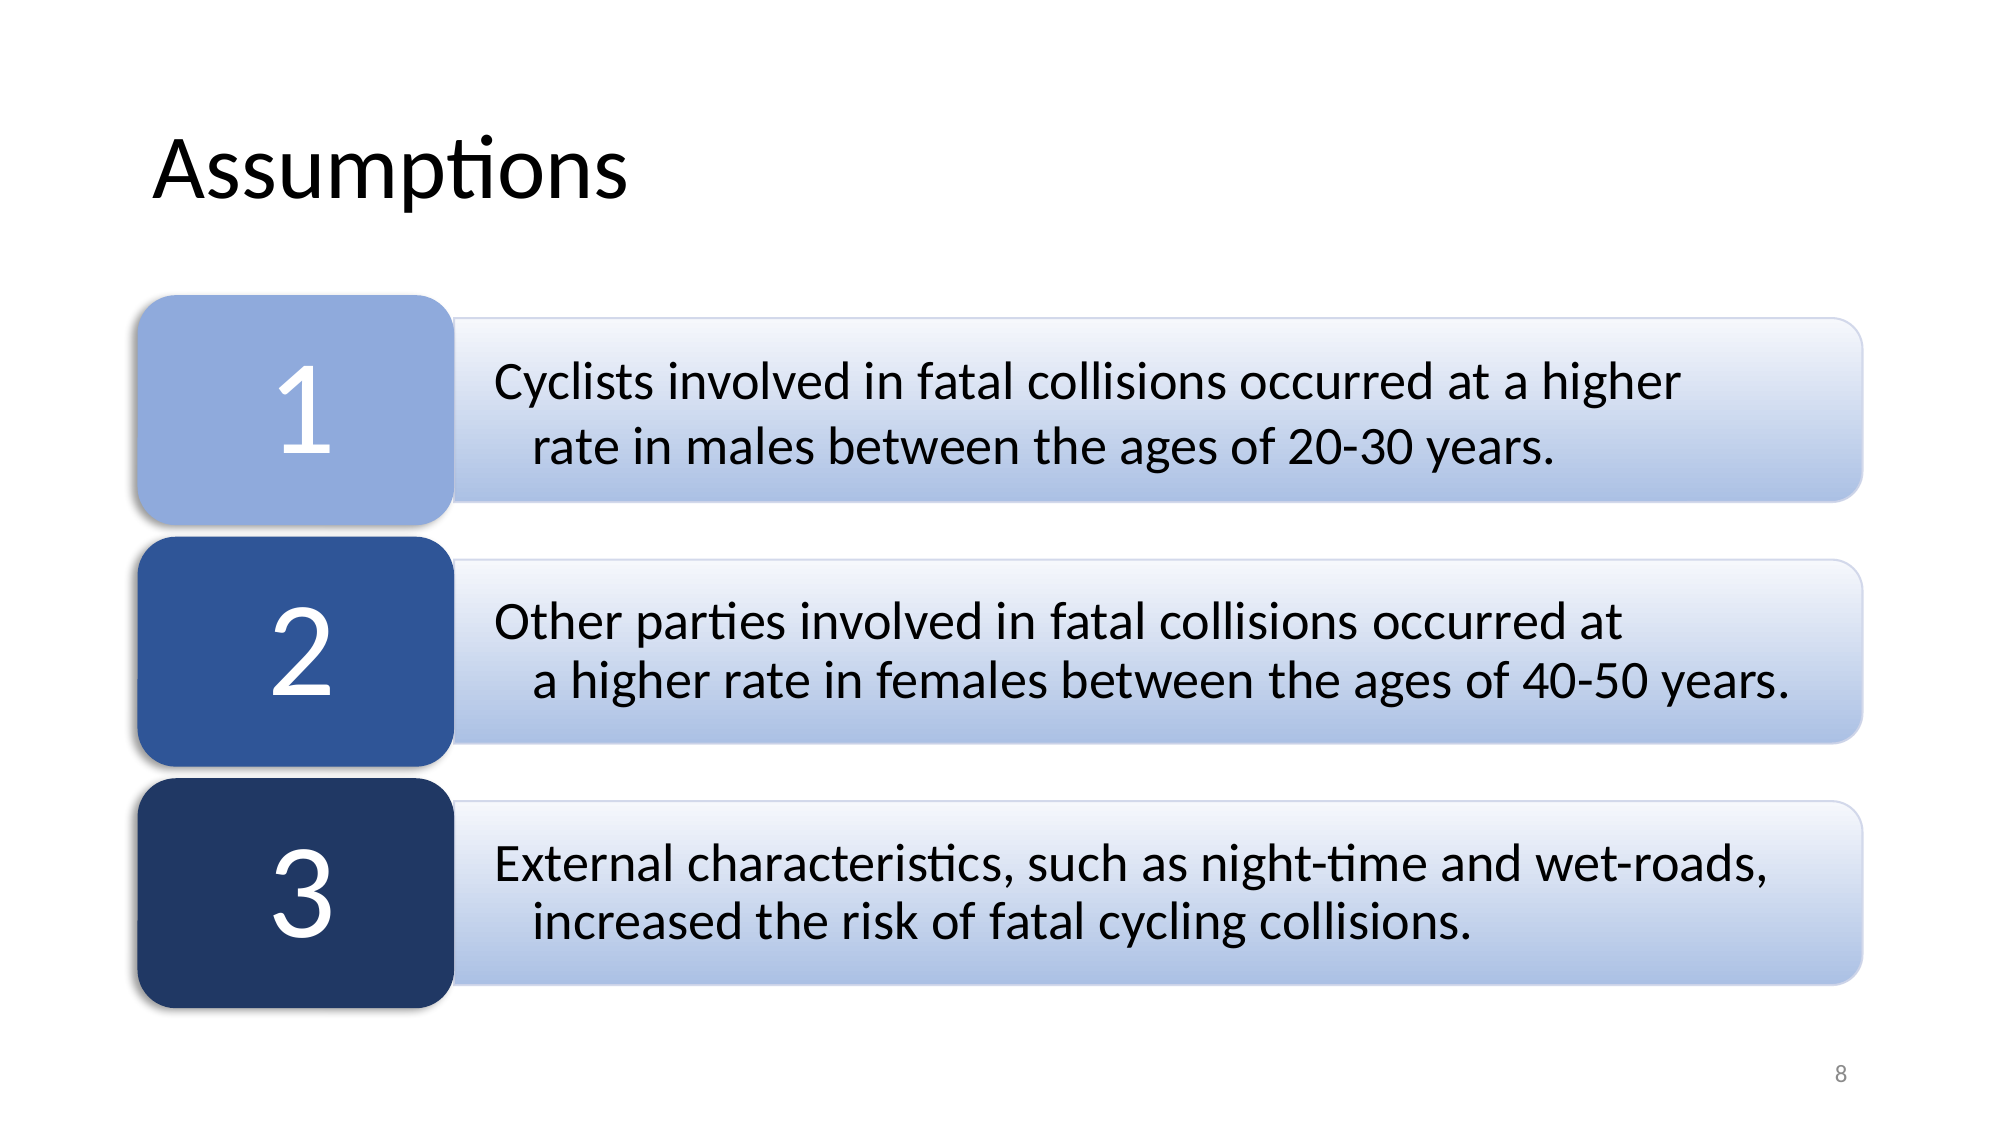

# Assumptions
Cyclists involved in fatal collisions occurred at a higher rate in males between the ages of 20-30 years.
1
Other parties involved in fatal collisions occurred at a higher rate in females between the ages of 40-50 years.
2
External characteristics, such as night-time and wet-roads, increased the risk of fatal cycling collisions.
3
8